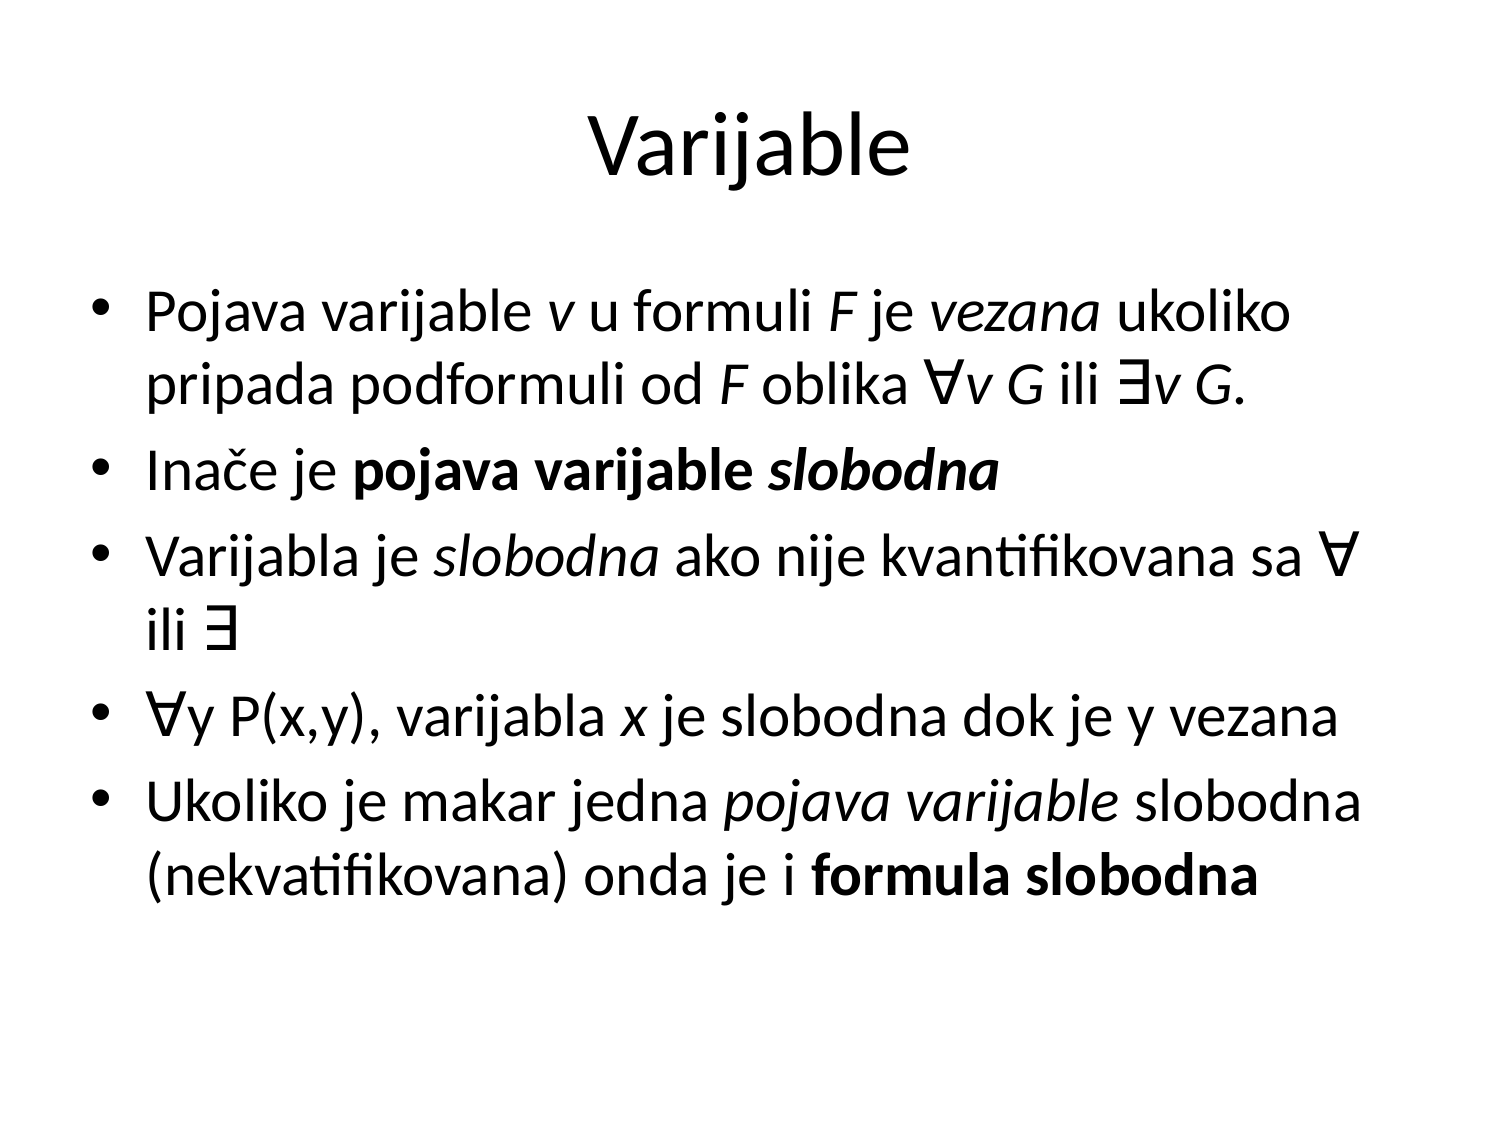

# Varijable
Pojava varijable v u formuli F je vezana ukoliko pripada podformuli od F oblika ∀v G ili ∃v G.
Inače je pojava varijable slobodna
Varijabla je slobodna ako nije kvantifikovana sa ∀ ili ∃
∀y P(x,y), varijabla x je slobodna dok je y vezana
Ukoliko je makar jedna pojava varijable slobodna (nekvatifikovana) onda je i formula slobodna